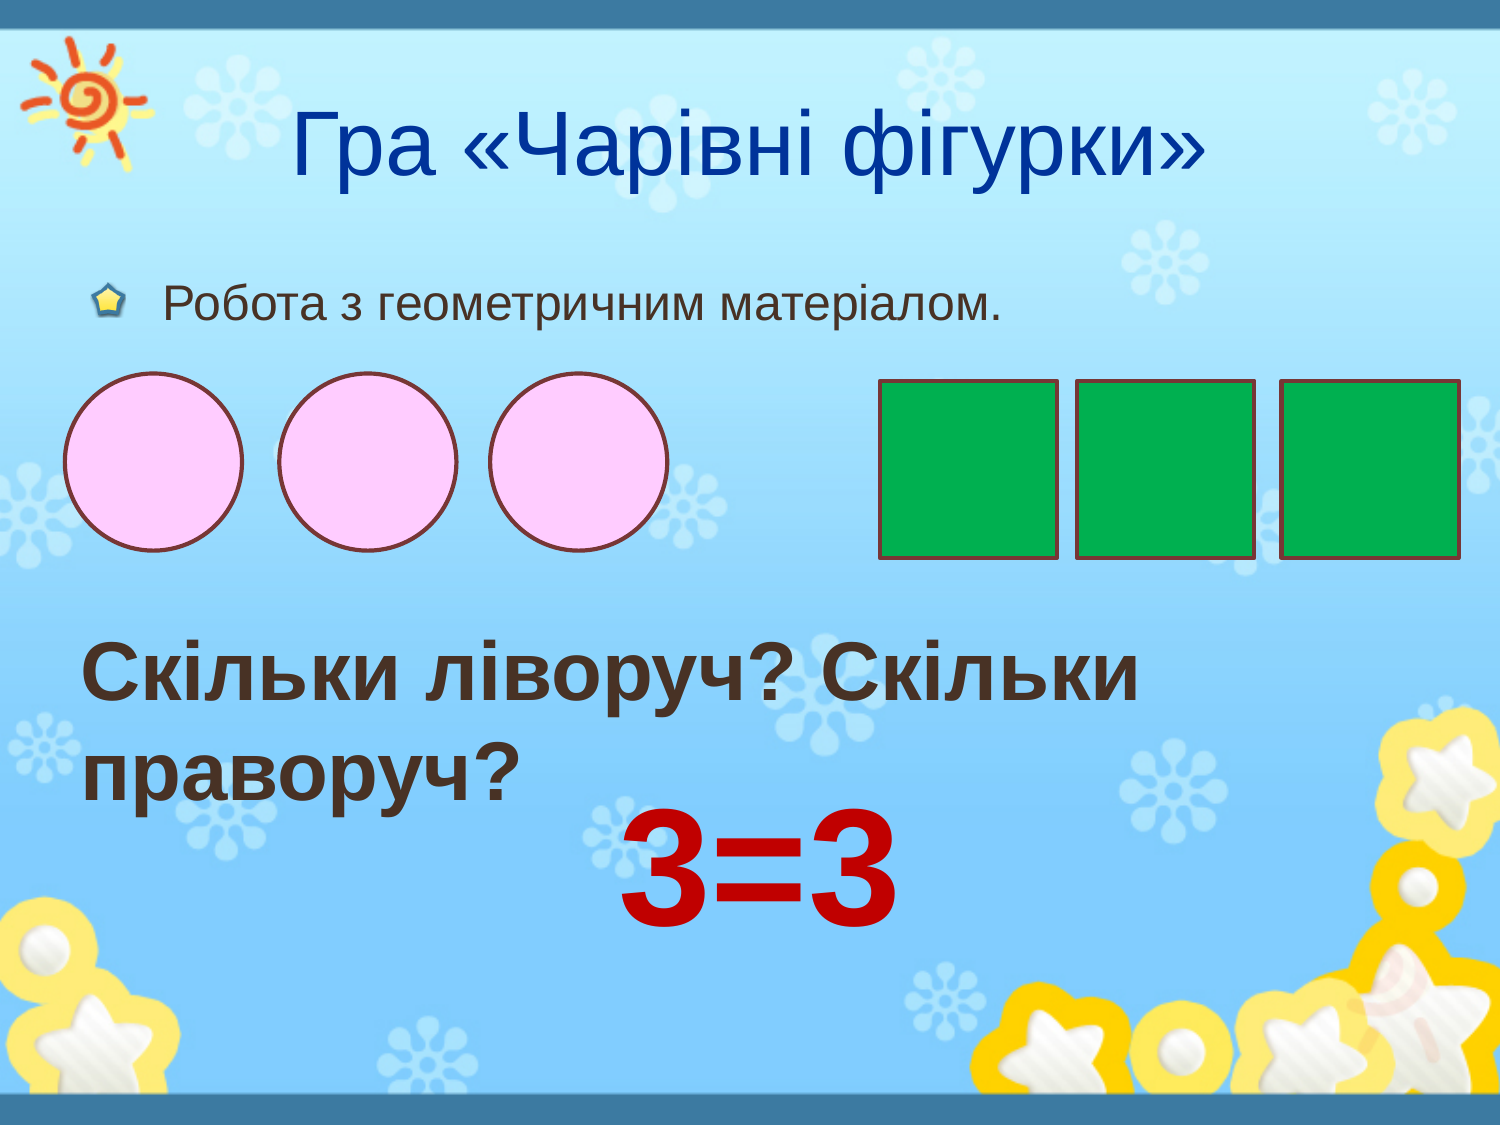

# Гра «Чарівні фігурки»
Робота з геометричним матеріалом.

Cкільки ліворуч? Скільки праворуч?
3=3